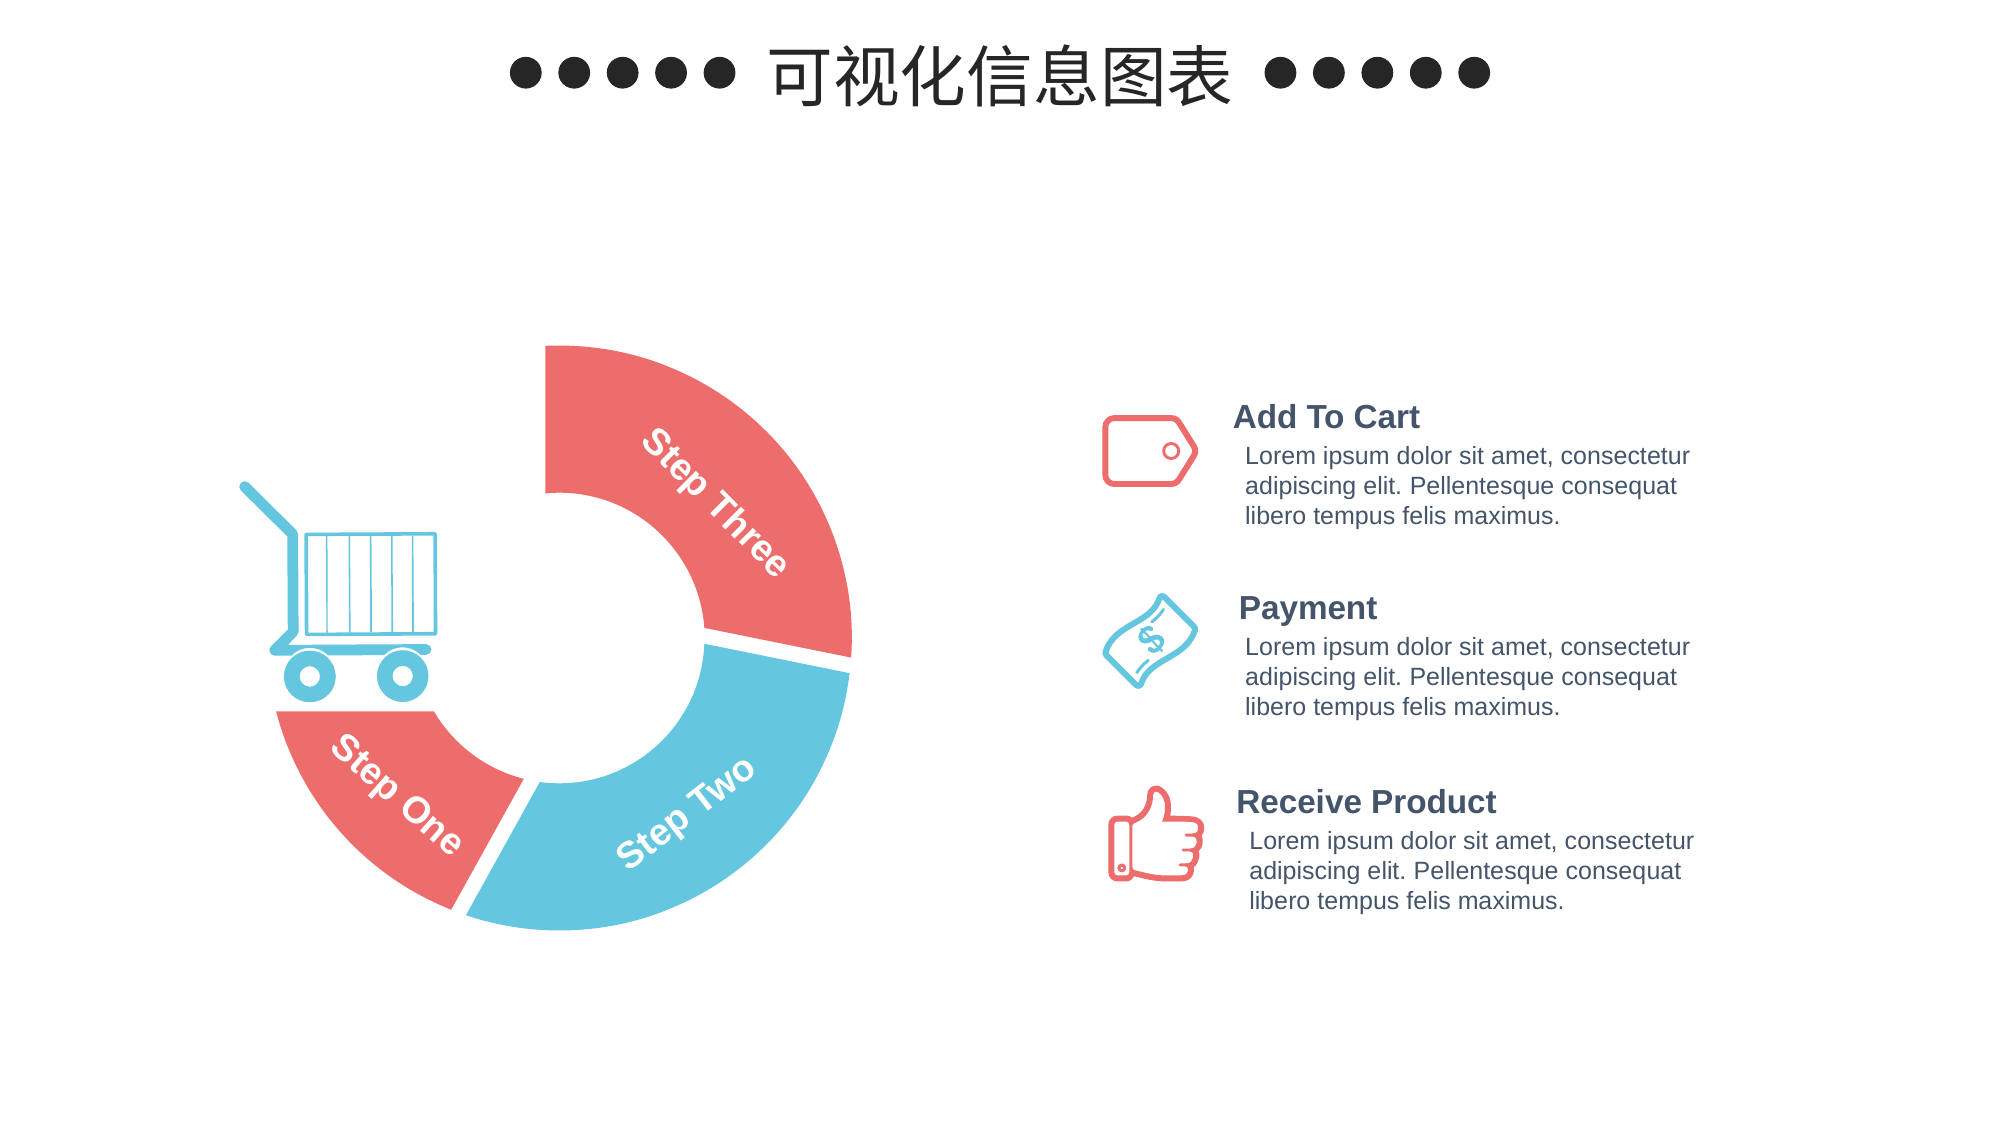

Step Three
Add To Cart

Lorem ipsum dolor sit amet, consectetur adipiscing elit. Pellentesque consequat libero tempus felis maximus.

Payment

Lorem ipsum dolor sit amet, consectetur adipiscing elit. Pellentesque consequat libero tempus felis maximus.

Step Two

Step One
Receive Product

Lorem ipsum dolor sit amet, consectetur adipiscing elit. Pellentesque consequat libero tempus felis maximus.